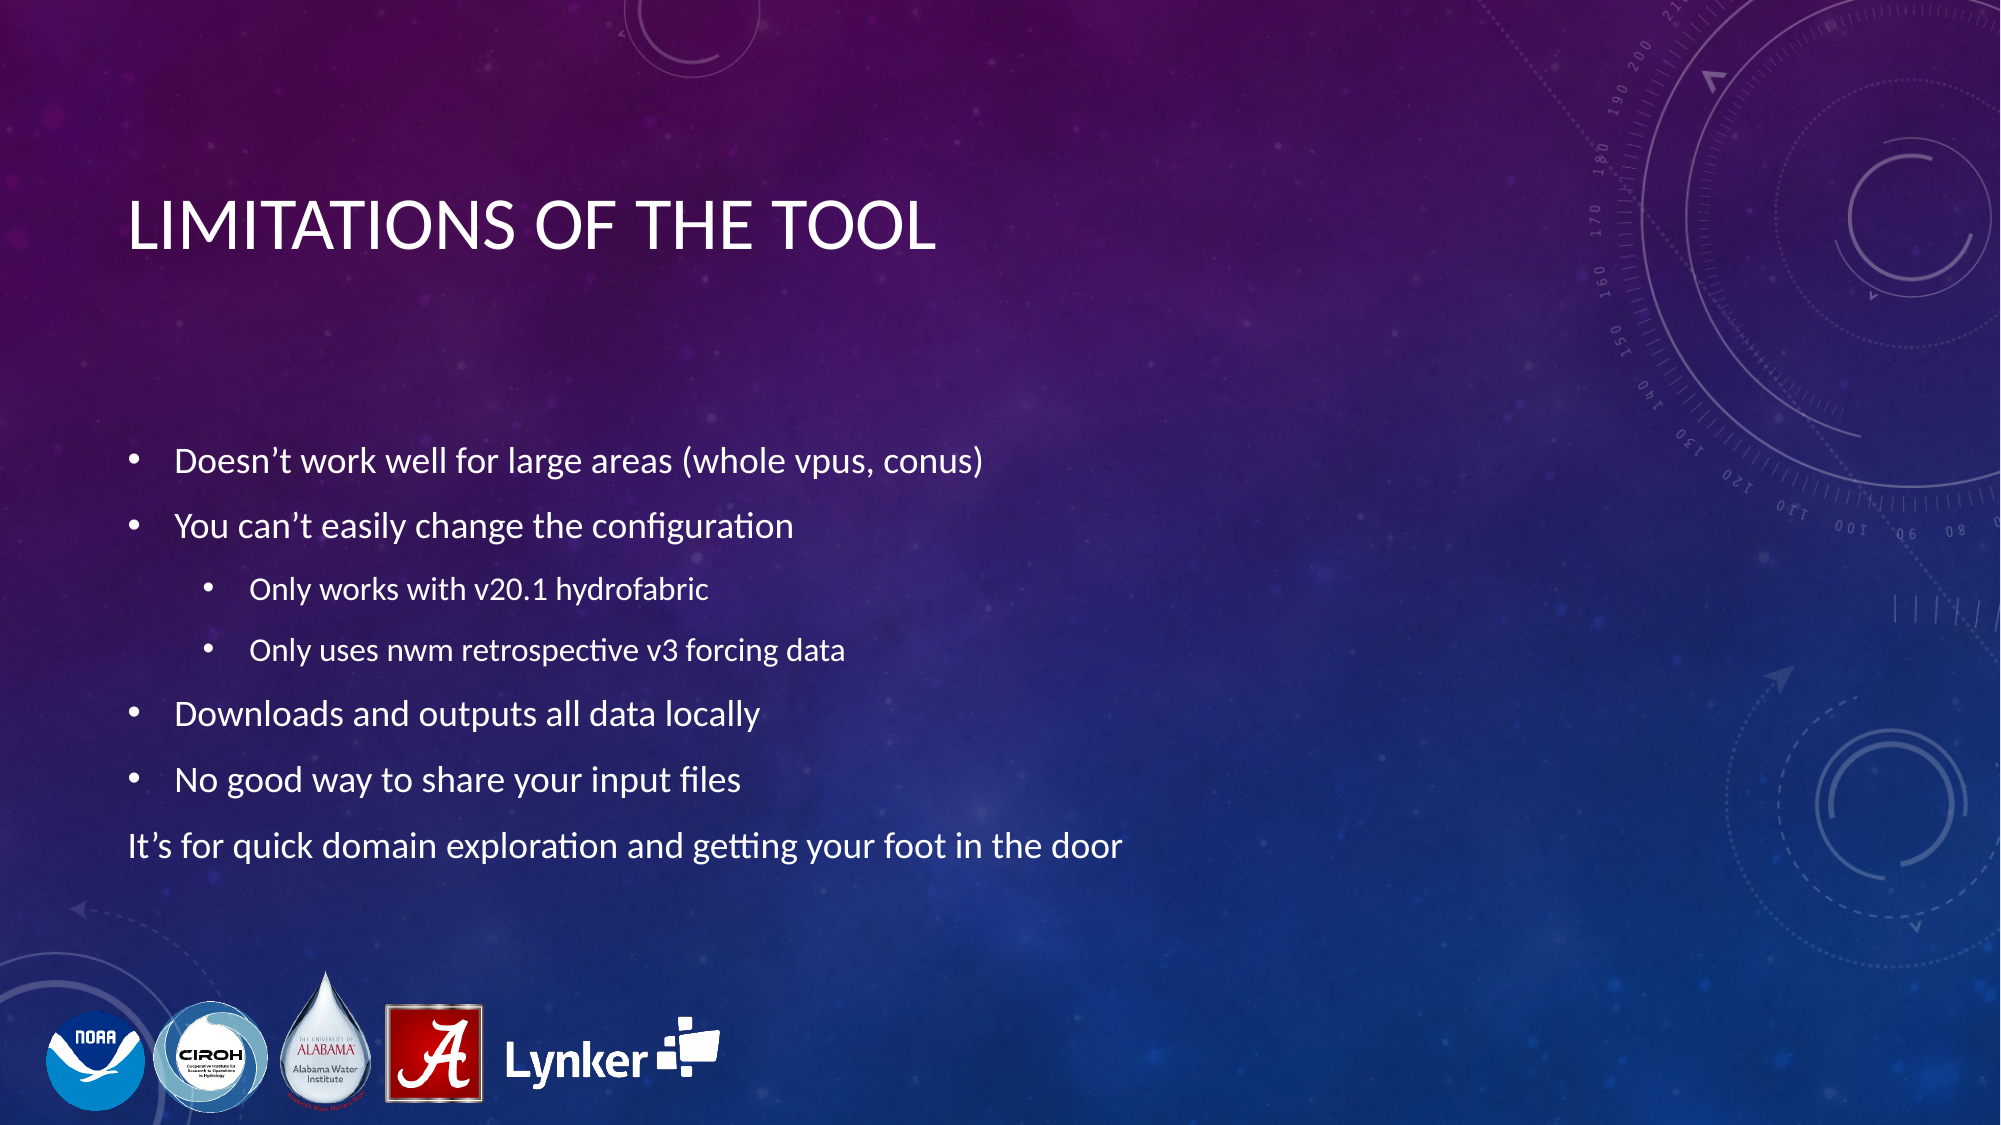

# Limitations of the tool
Doesn’t work well for large areas (whole vpus, conus)
You can’t easily change the configuration
Only works with v20.1 hydrofabric
Only uses nwm retrospective v3 forcing data
Downloads and outputs all data locally
No good way to share your input files
It’s for quick domain exploration and getting your foot in the door